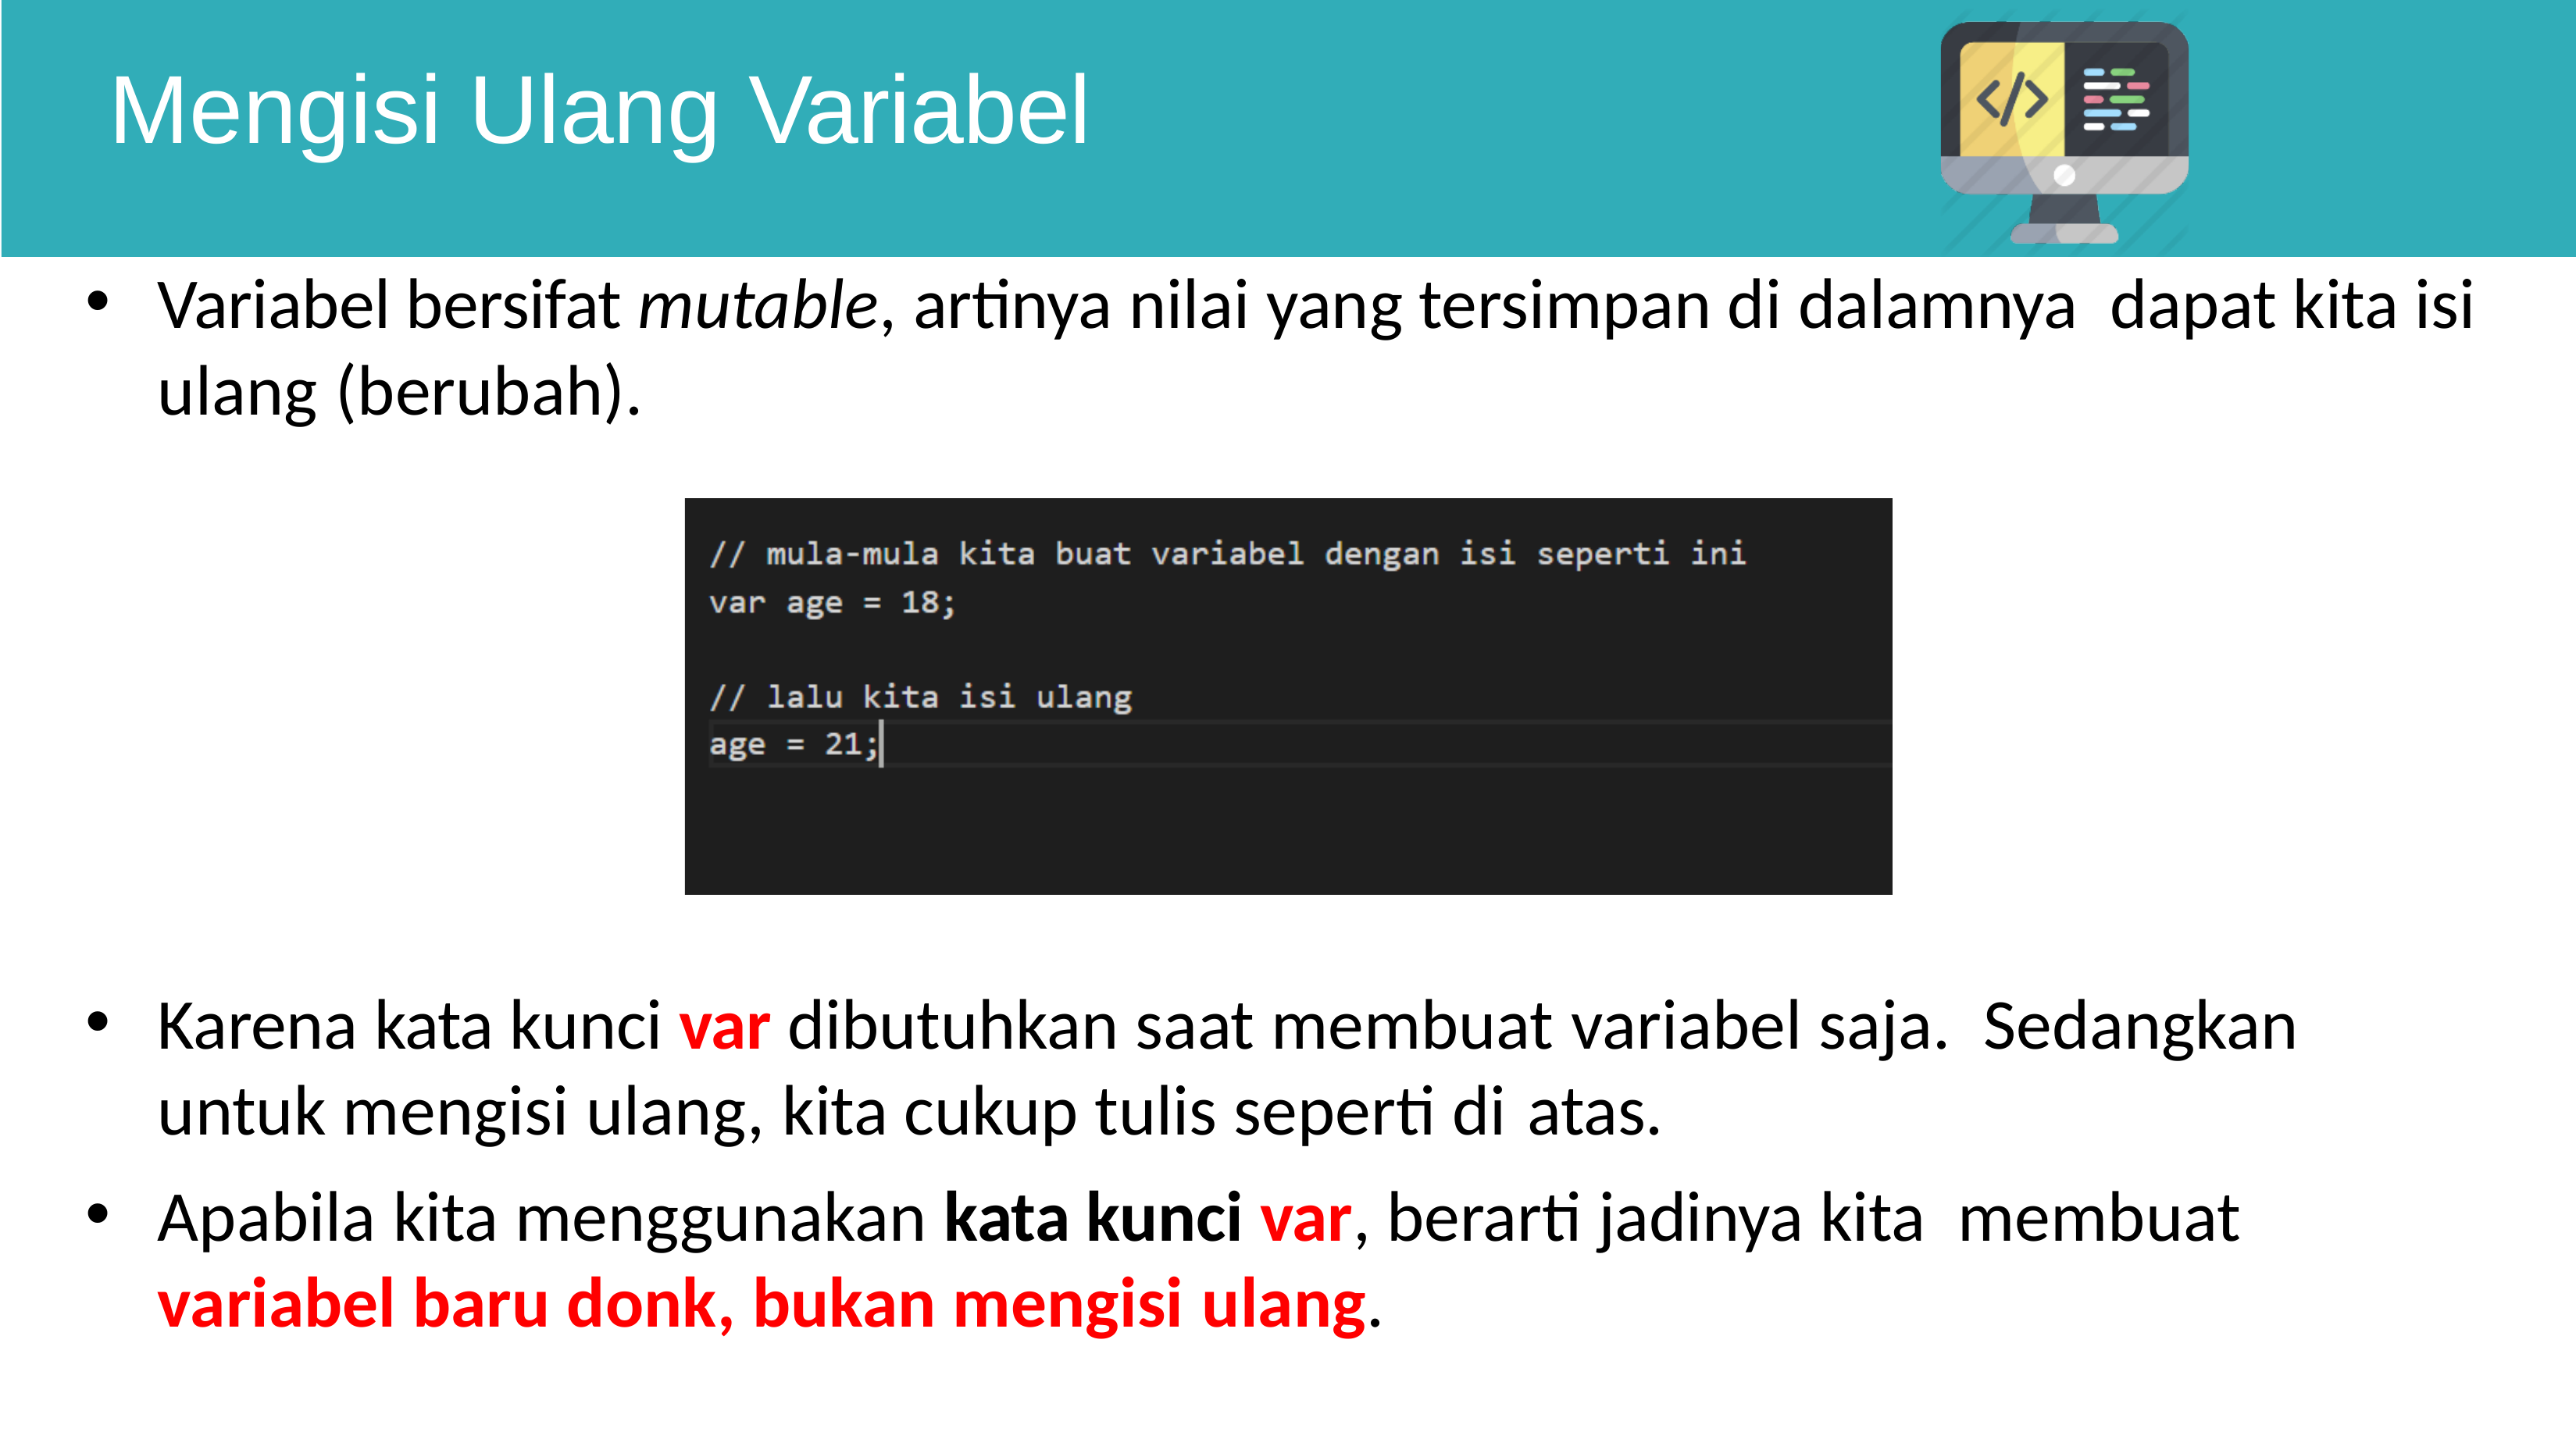

# Mengisi Ulang Variabel
Variabel bersifat mutable, artinya nilai yang tersimpan di dalamnya  dapat kita isi ulang (berubah).

Karena kata kunci var dibutuhkan saat membuat variabel saja.  Sedangkan untuk mengisi ulang, kita cukup tulis seperti di atas.
Apabila kita menggunakan kata kunci var, berarti jadinya kita  membuat variabel baru donk, bukan mengisi ulang.